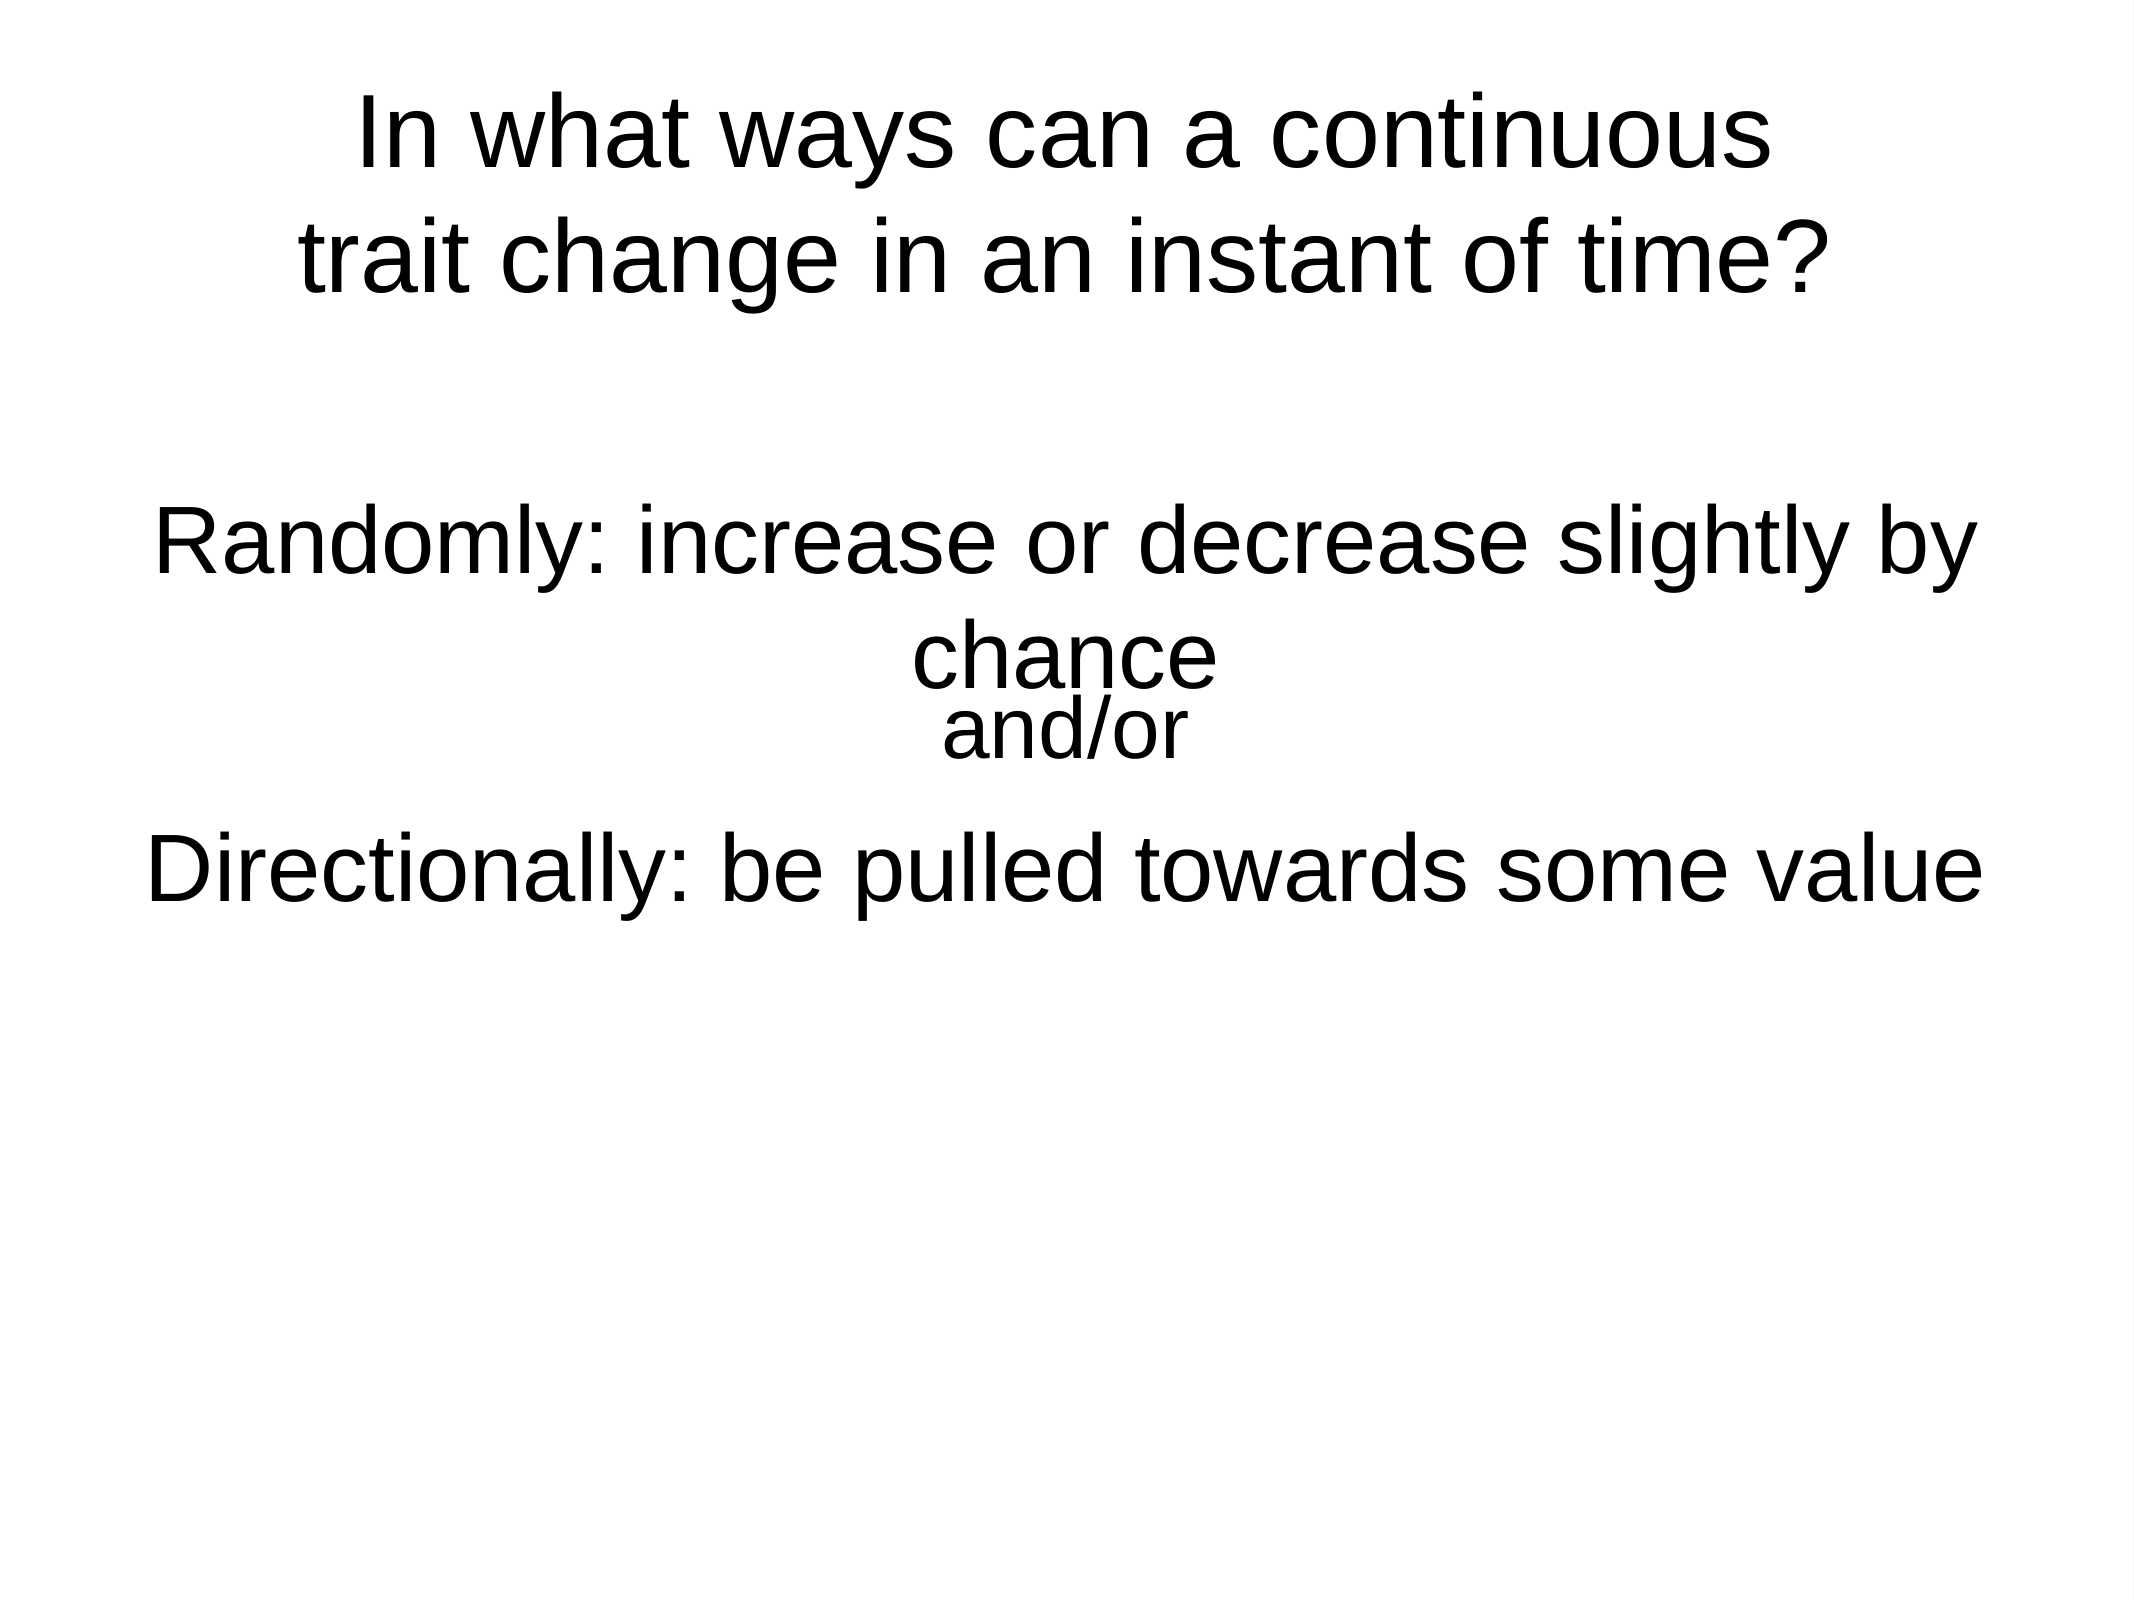

In what ways can a continuous trait change in an instant of time?
Randomly: increase or decrease slightly by chance
and/or
Directionally: be pulled towards some value